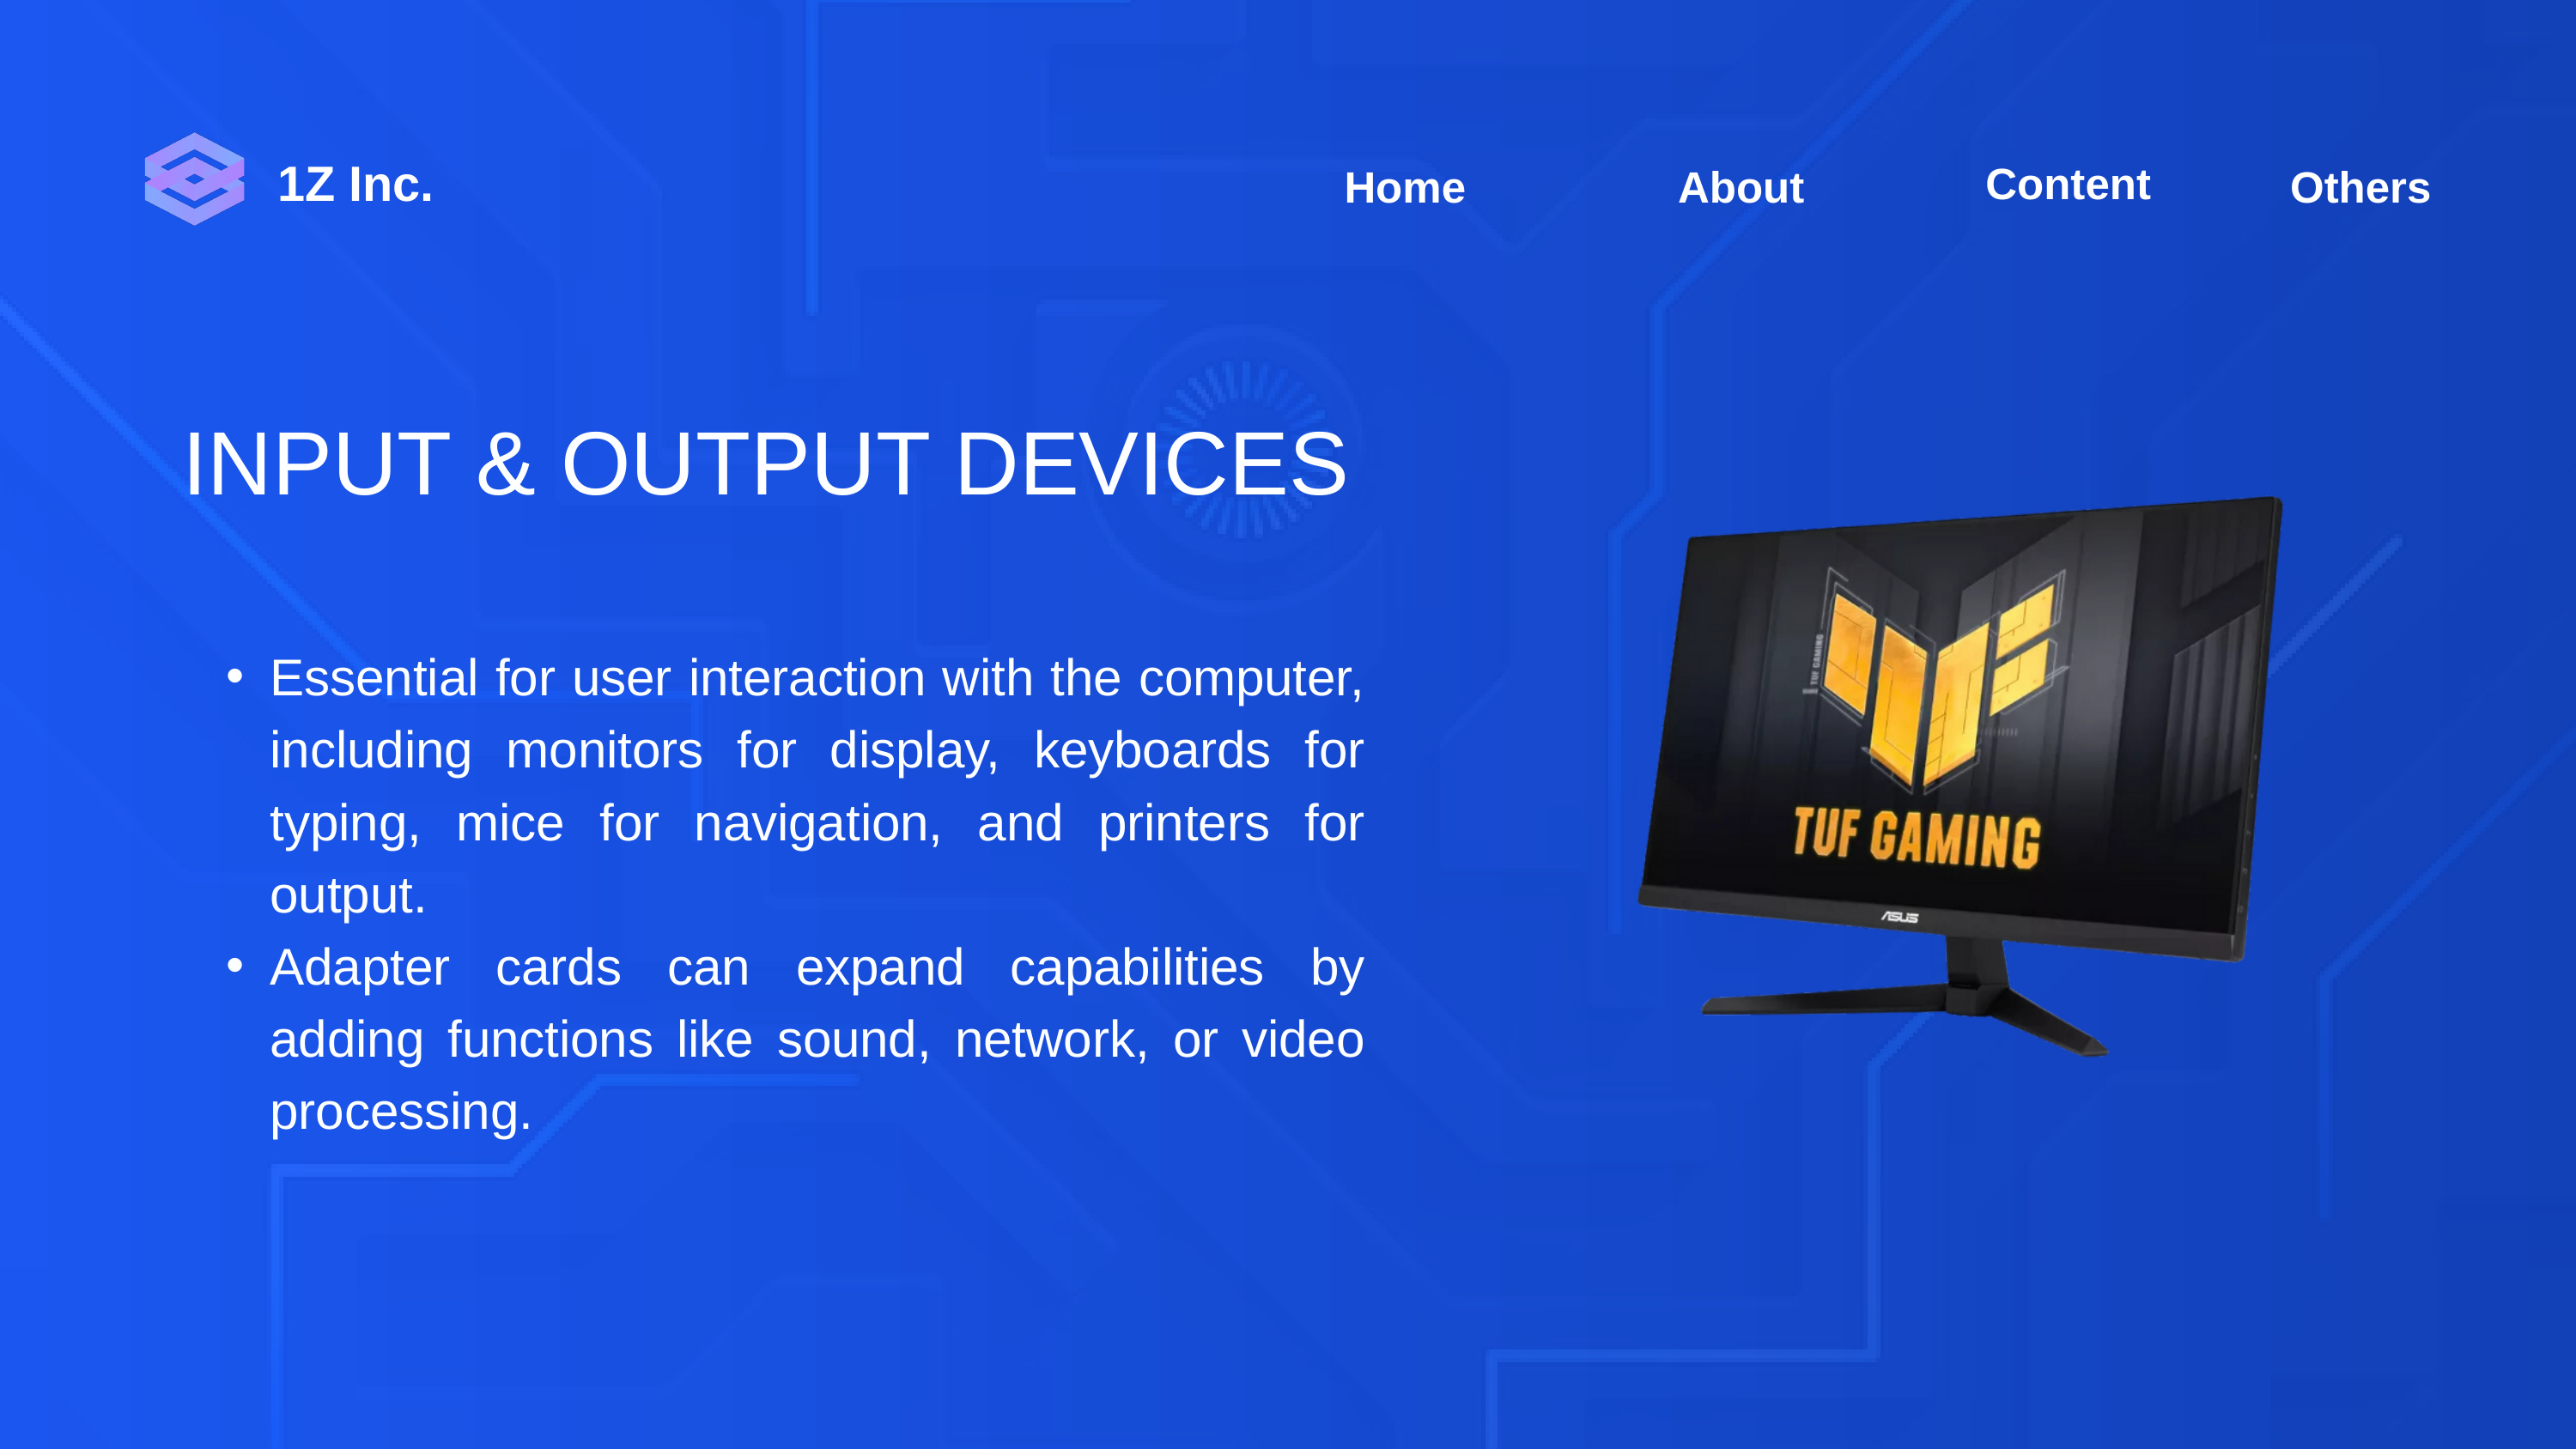

Content
Home
Others
About
1Z Inc.

INPUT & OUTPUT DEVICES
Essential for user interaction with the computer, including monitors for display, keyboards for typing, mice for navigation, and printers for output.
Adapter cards can expand capabilities by adding functions like sound, network, or video processing.